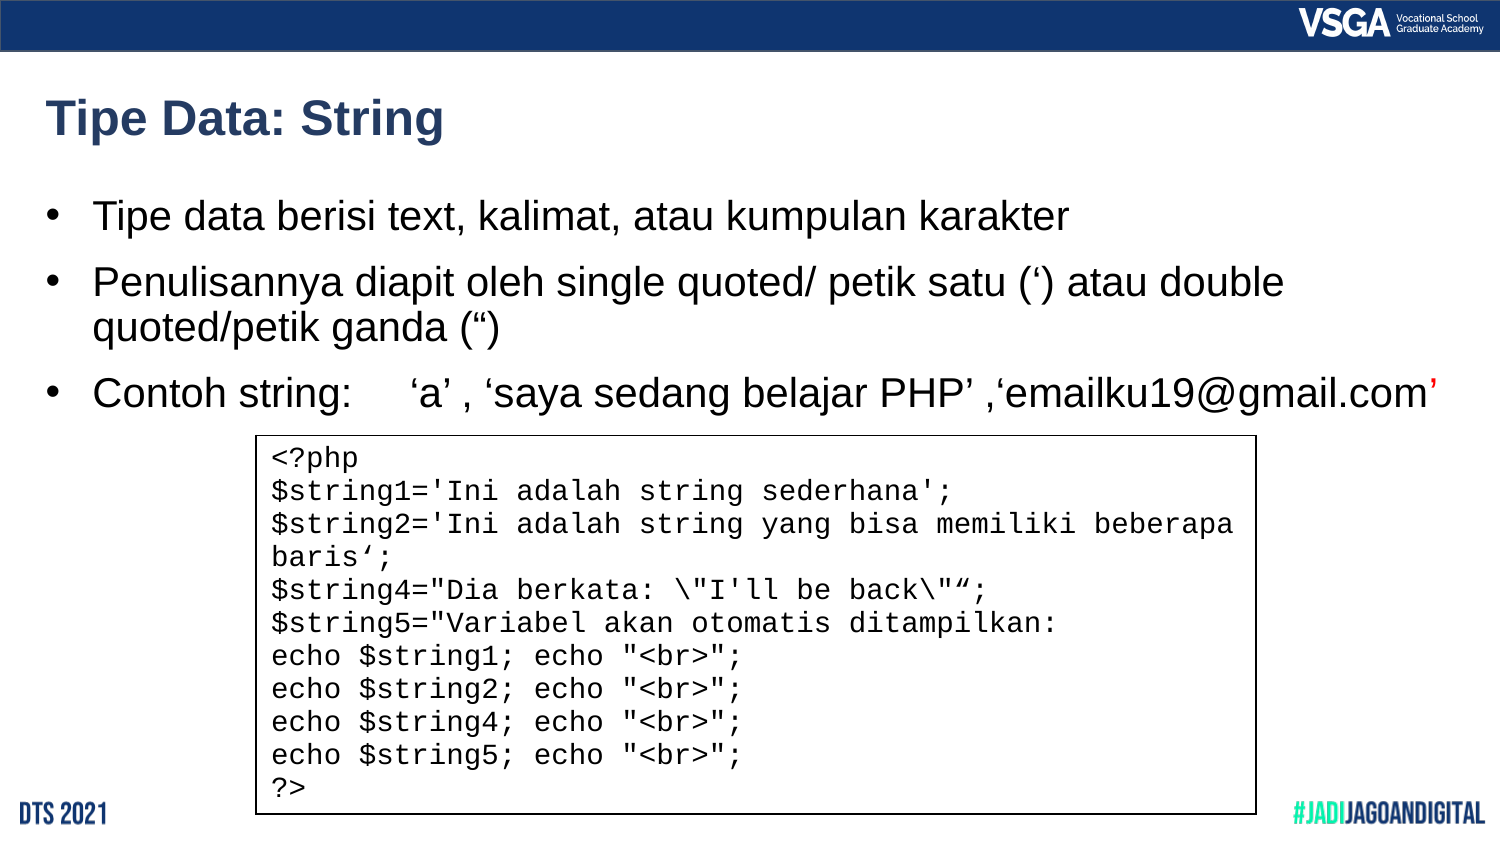

# Tipe Data: String
Tipe data berisi text, kalimat, atau kumpulan karakter
Penulisannya diapit oleh single quoted/ petik satu (‘) atau double quoted/petik ganda (“)
Contoh string:     ‘a’ , ‘saya sedang belajar PHP’ ,‘emailku19@gmail.com’
| <?php $string1='Ini adalah string sederhana'; $string2='Ini adalah string yang bisa memiliki beberapa baris‘; $string4="Dia berkata: \"I'll be back\"“; $string5="Variabel akan otomatis ditampilkan:   echo $string1; echo "<br>"; echo $string2; echo "<br>"; echo $string4; echo "<br>"; echo $string5; echo "<br>"; ?> |
| --- |